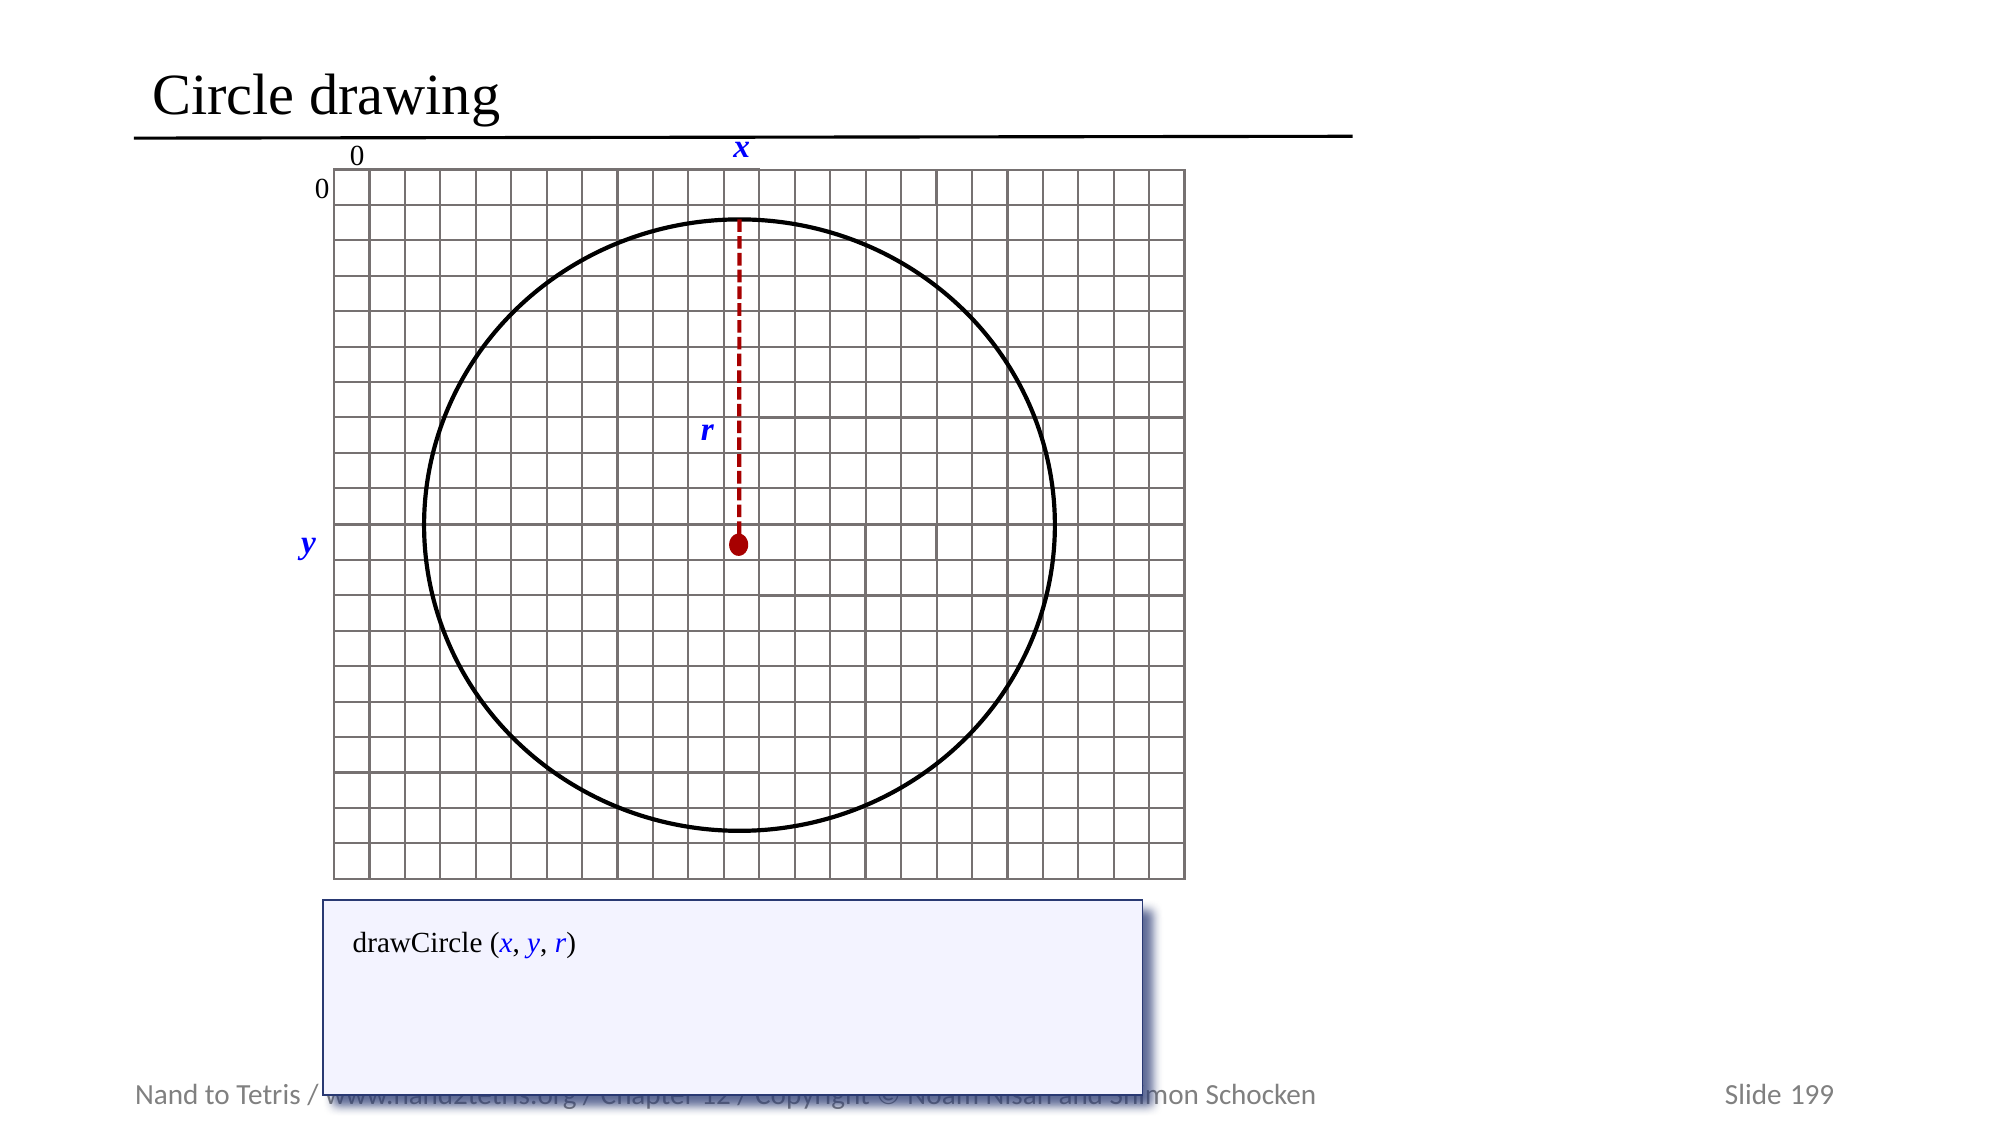

# Circle drawing
x

   0
   0

r

y
drawCircle (x, y, r)